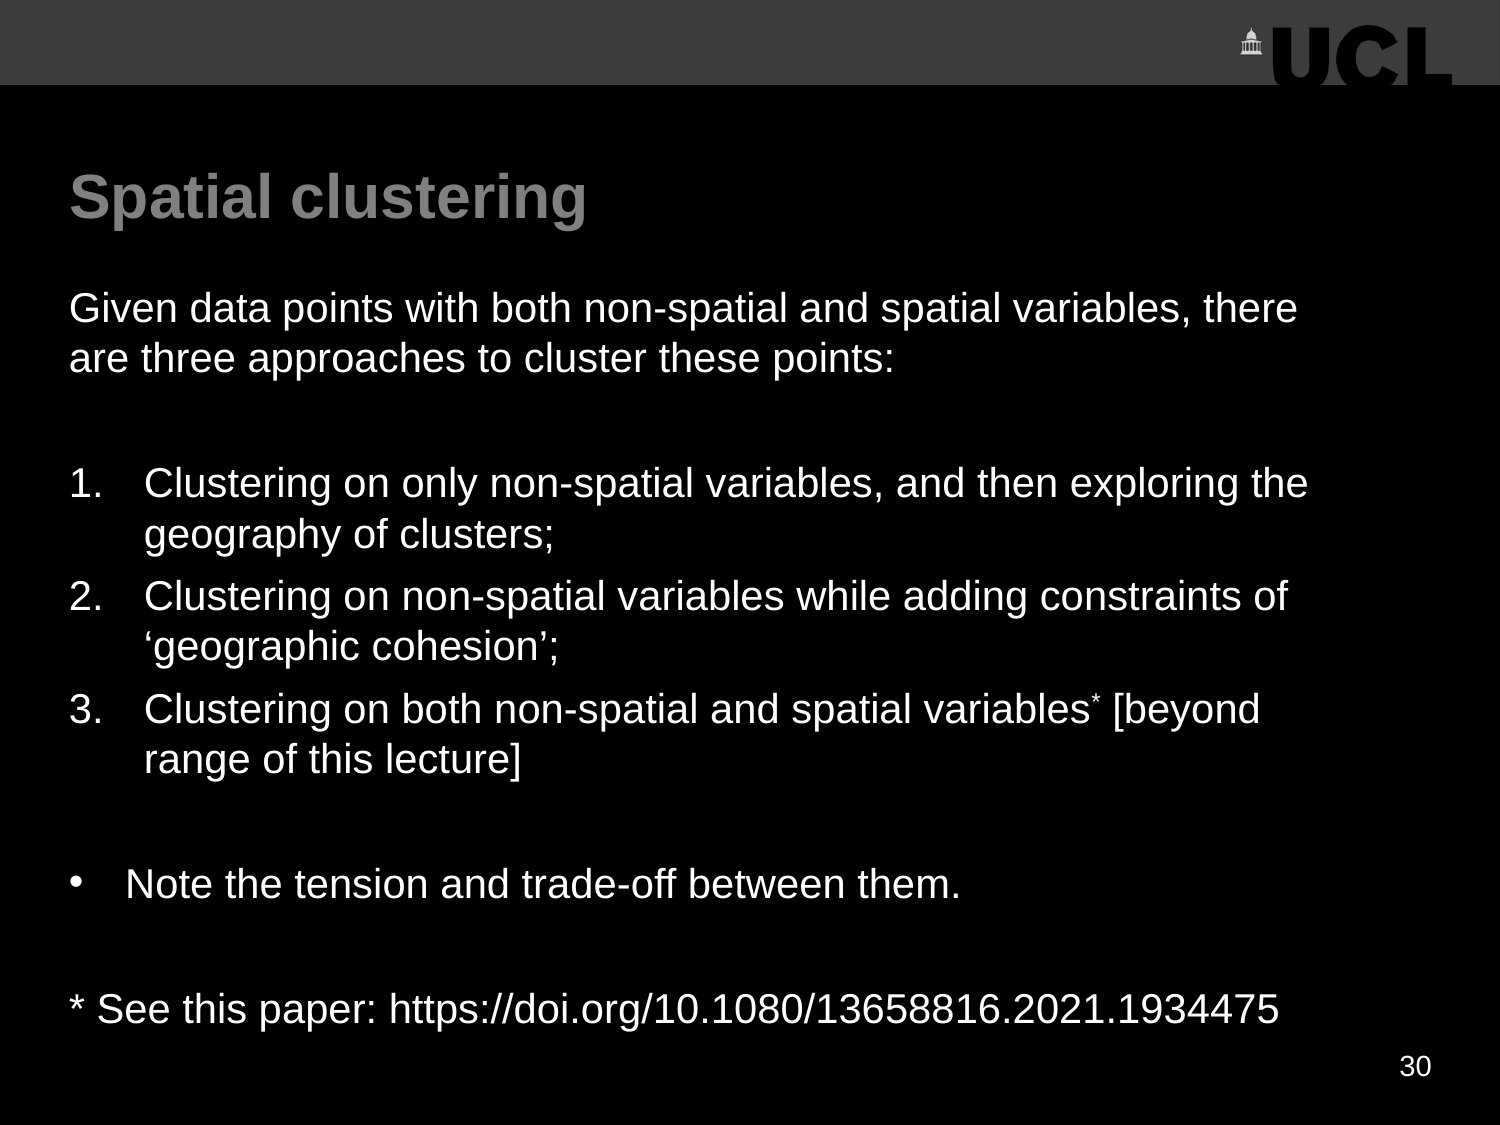

# Spatial clustering
Given data points with both non-spatial and spatial variables, there are three approaches to cluster these points:

Clustering on only non-spatial variables, and then exploring the geography of clusters;
Clustering on non-spatial variables while adding constraints of ‘geographic cohesion’;
Clustering on both non-spatial and spatial variables* [beyond range of this lecture]

Note the tension and trade-off between them.

* See this paper: https://doi.org/10.1080/13658816.2021.1934475
30